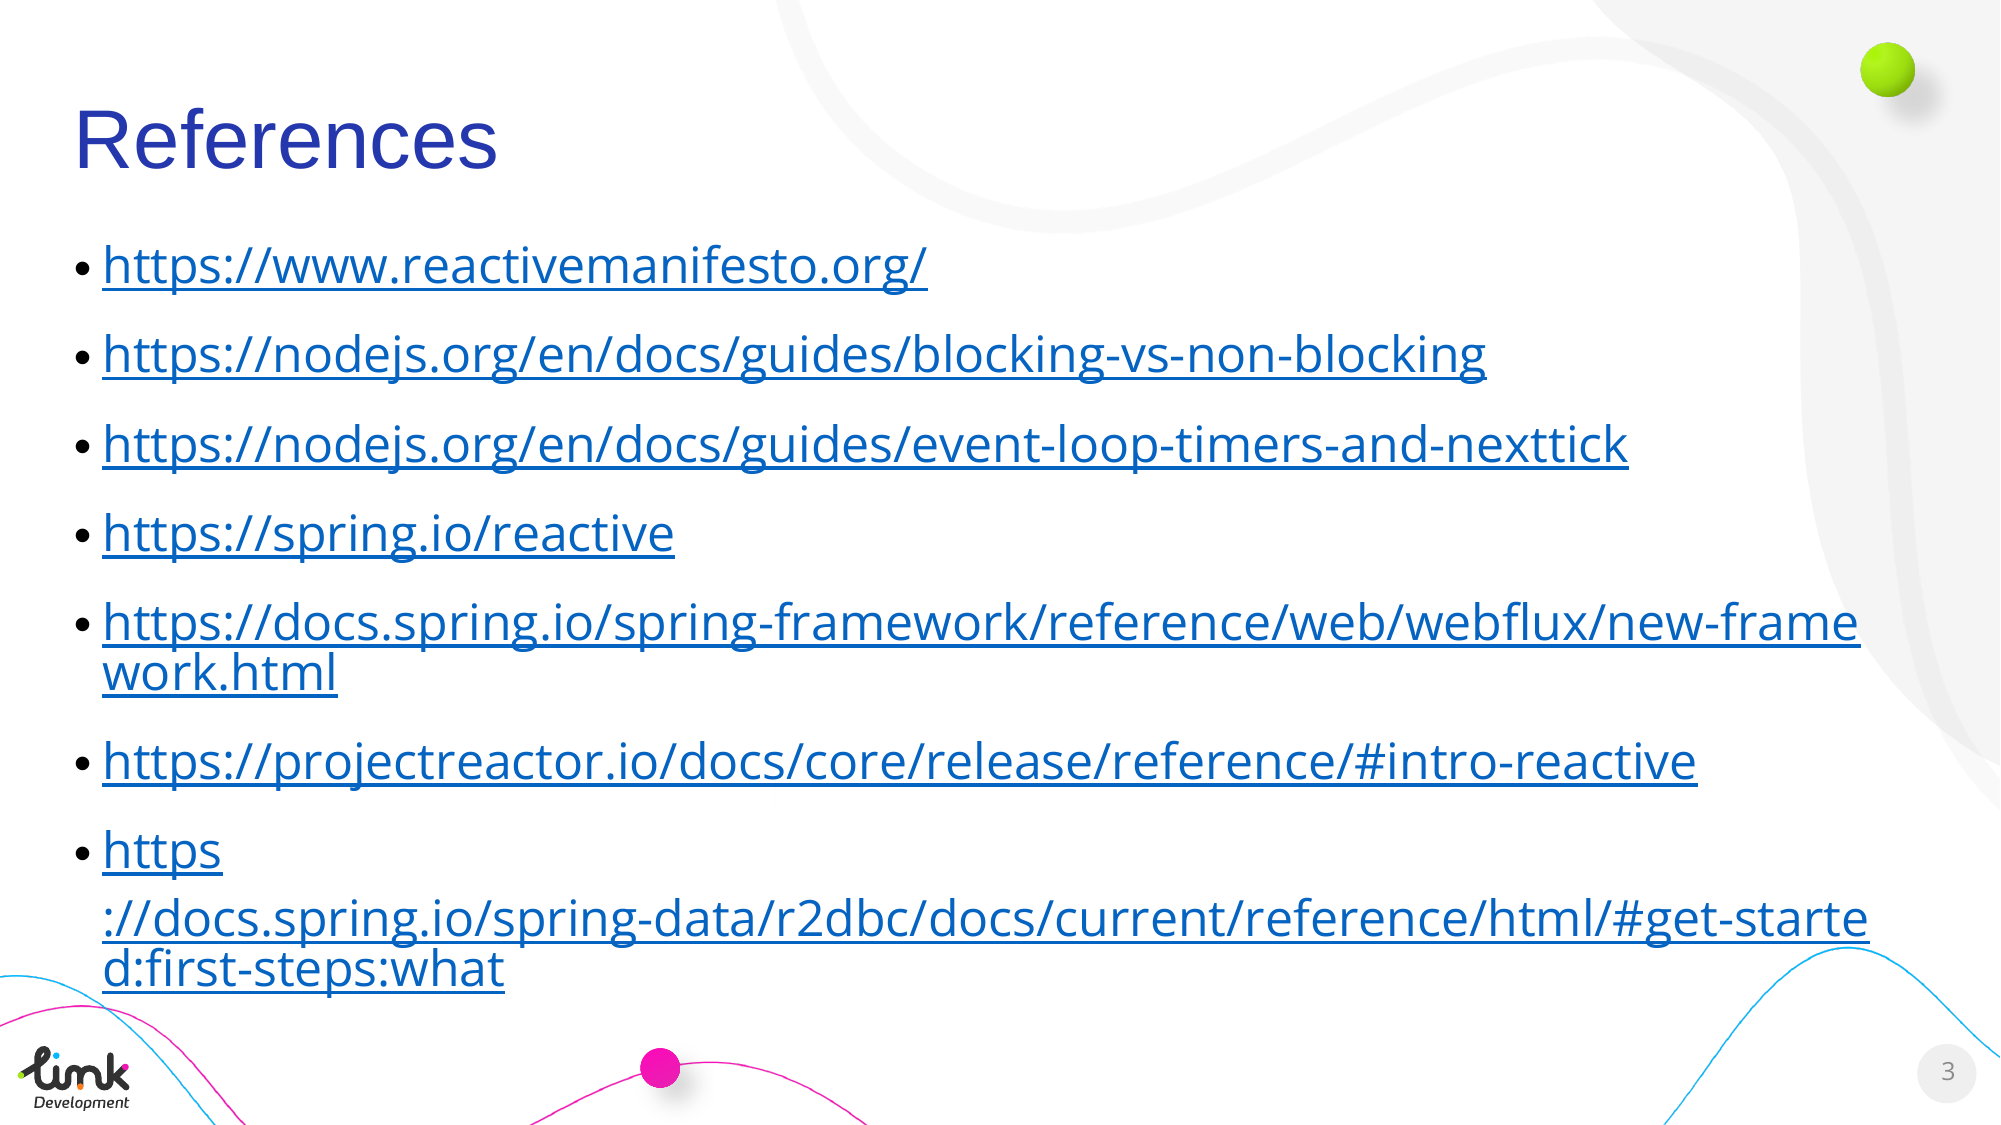

# References
https://www.reactivemanifesto.org/
https://nodejs.org/en/docs/guides/blocking-vs-non-blocking
https://nodejs.org/en/docs/guides/event-loop-timers-and-nexttick
https://spring.io/reactive
https://docs.spring.io/spring-framework/reference/web/webflux/new-framework.html
https://projectreactor.io/docs/core/release/reference/#intro-reactive
https://docs.spring.io/spring-data/r2dbc/docs/current/reference/html/#get-started:first-steps:what

3